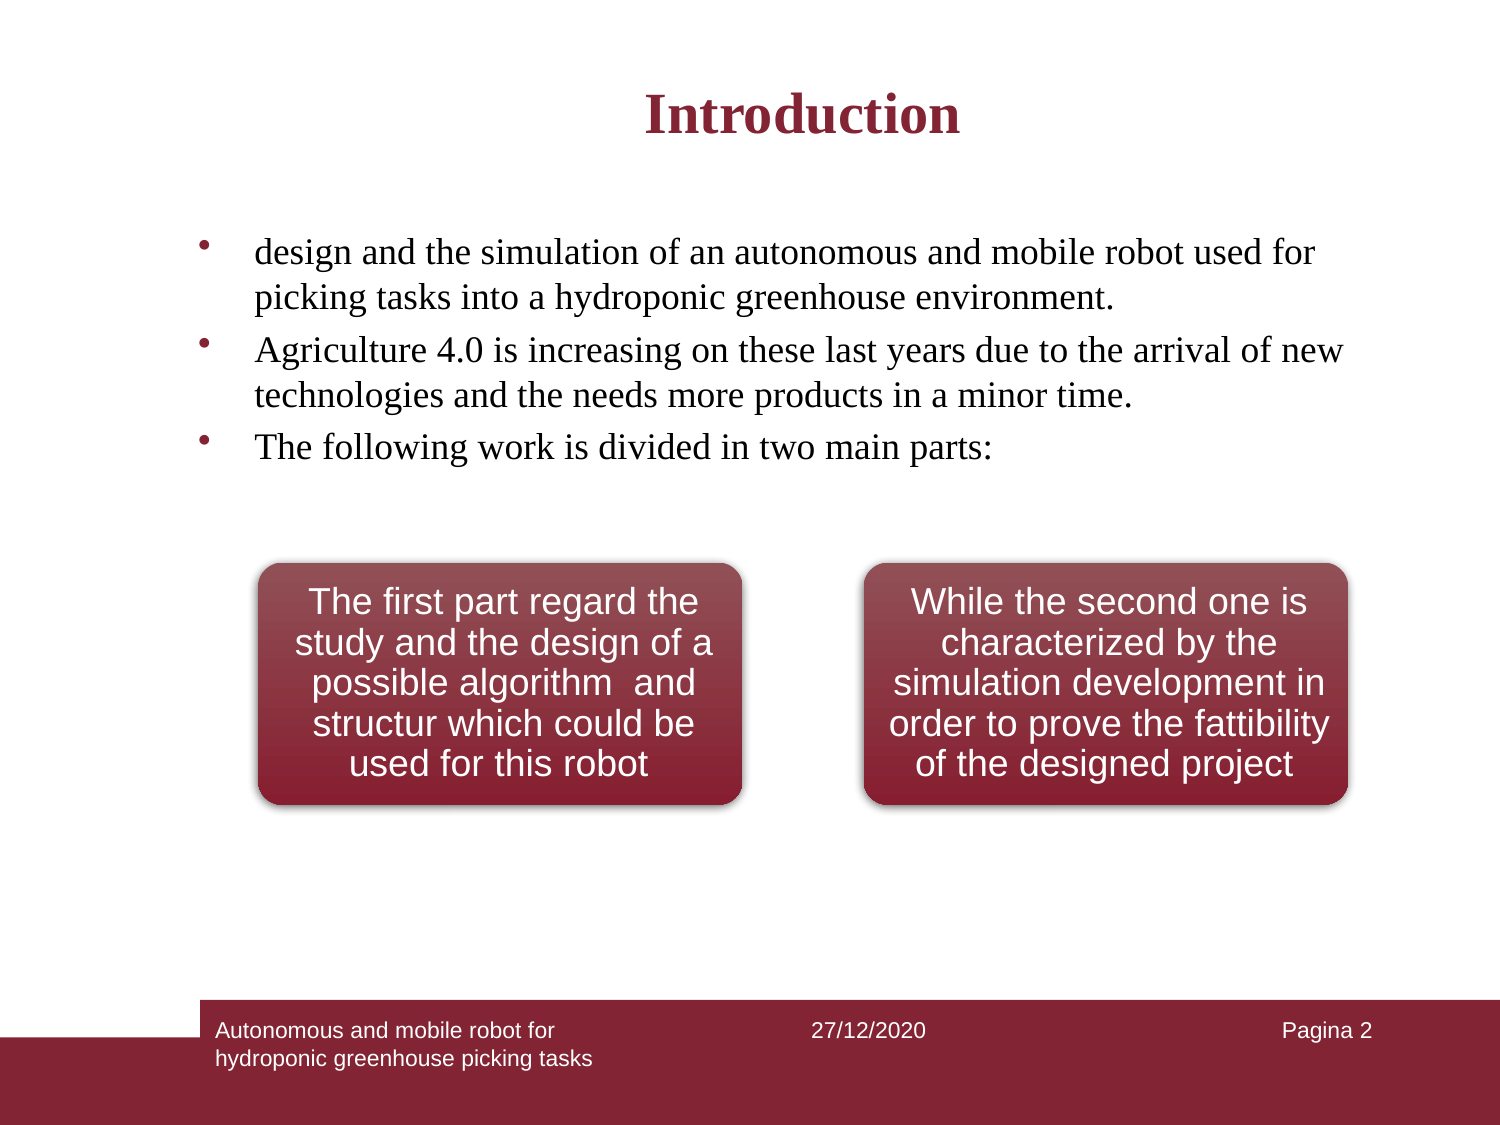

# Introduction
design and the simulation of an autonomous and mobile robot used for picking tasks into a hydroponic greenhouse environment.
Agriculture 4.0 is increasing on these last years due to the arrival of new technologies and the needs more products in a minor time.
The following work is divided in two main parts:

The first part regard the study and the design of a possible algorithm  and structur which could be used for this robot
While the second one is characterized by the simulation development in order to prove the fattibility of the designed project
Autonomous and mobile robot for hydroponic greenhouse picking tasks
27/12/2020
Pagina 2